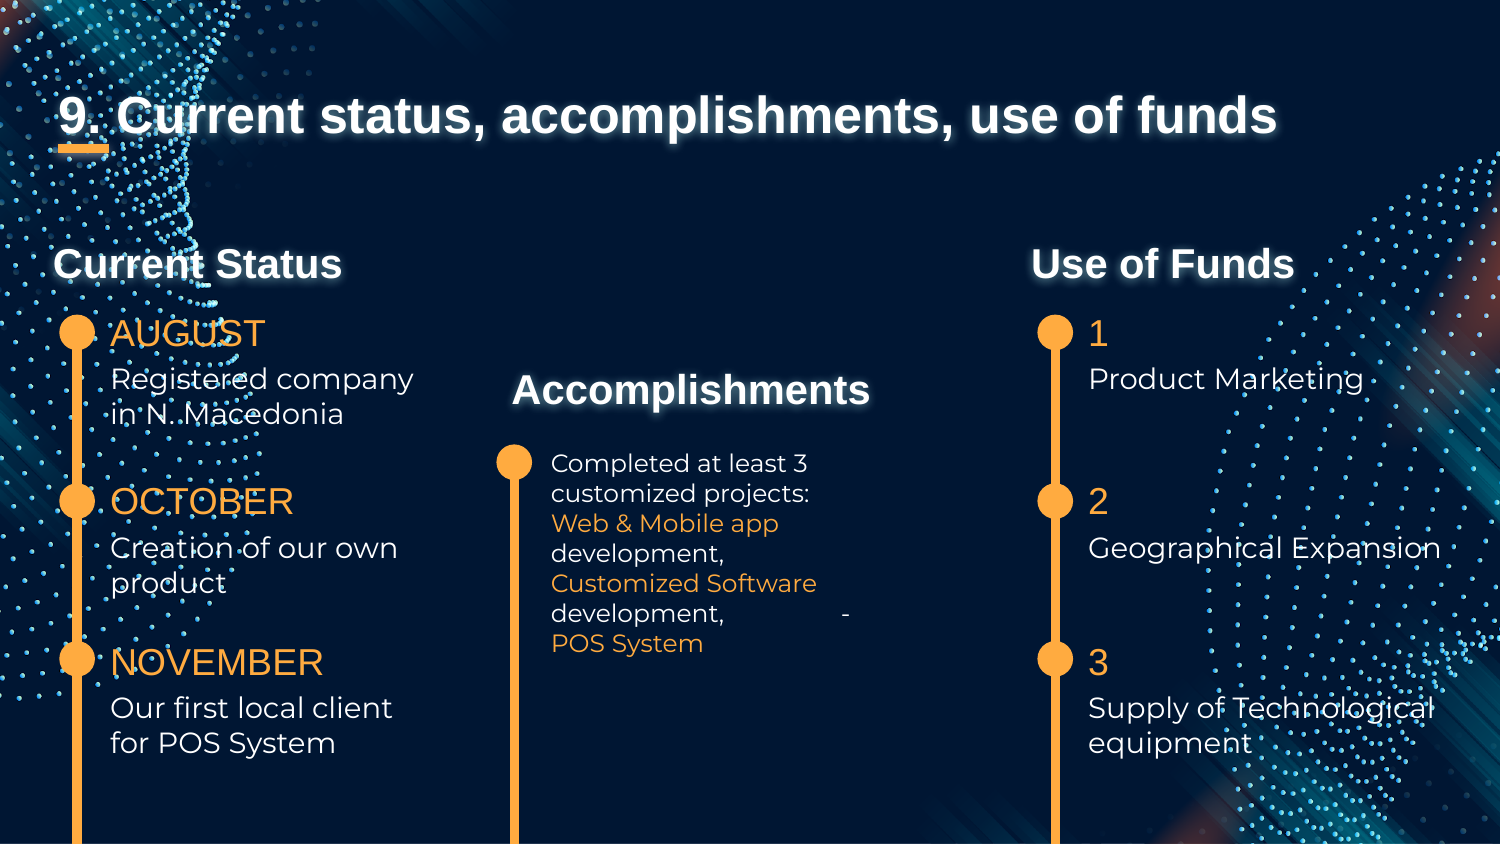

9. Current status, accomplishments, use of funds
Current Status
Use of Funds
AUGUST
1

Accomplishments
Registered company in N. Macedonia
Product Marketing
Completed at least 3 customized projects: Web & Mobile app development, Customized Software development,                  - POS System

OCTOBER
2

Creation of our own product
Geographical Expansion
NOVEMBER
3

Our first local client for POS System
Supply of Technological equipment